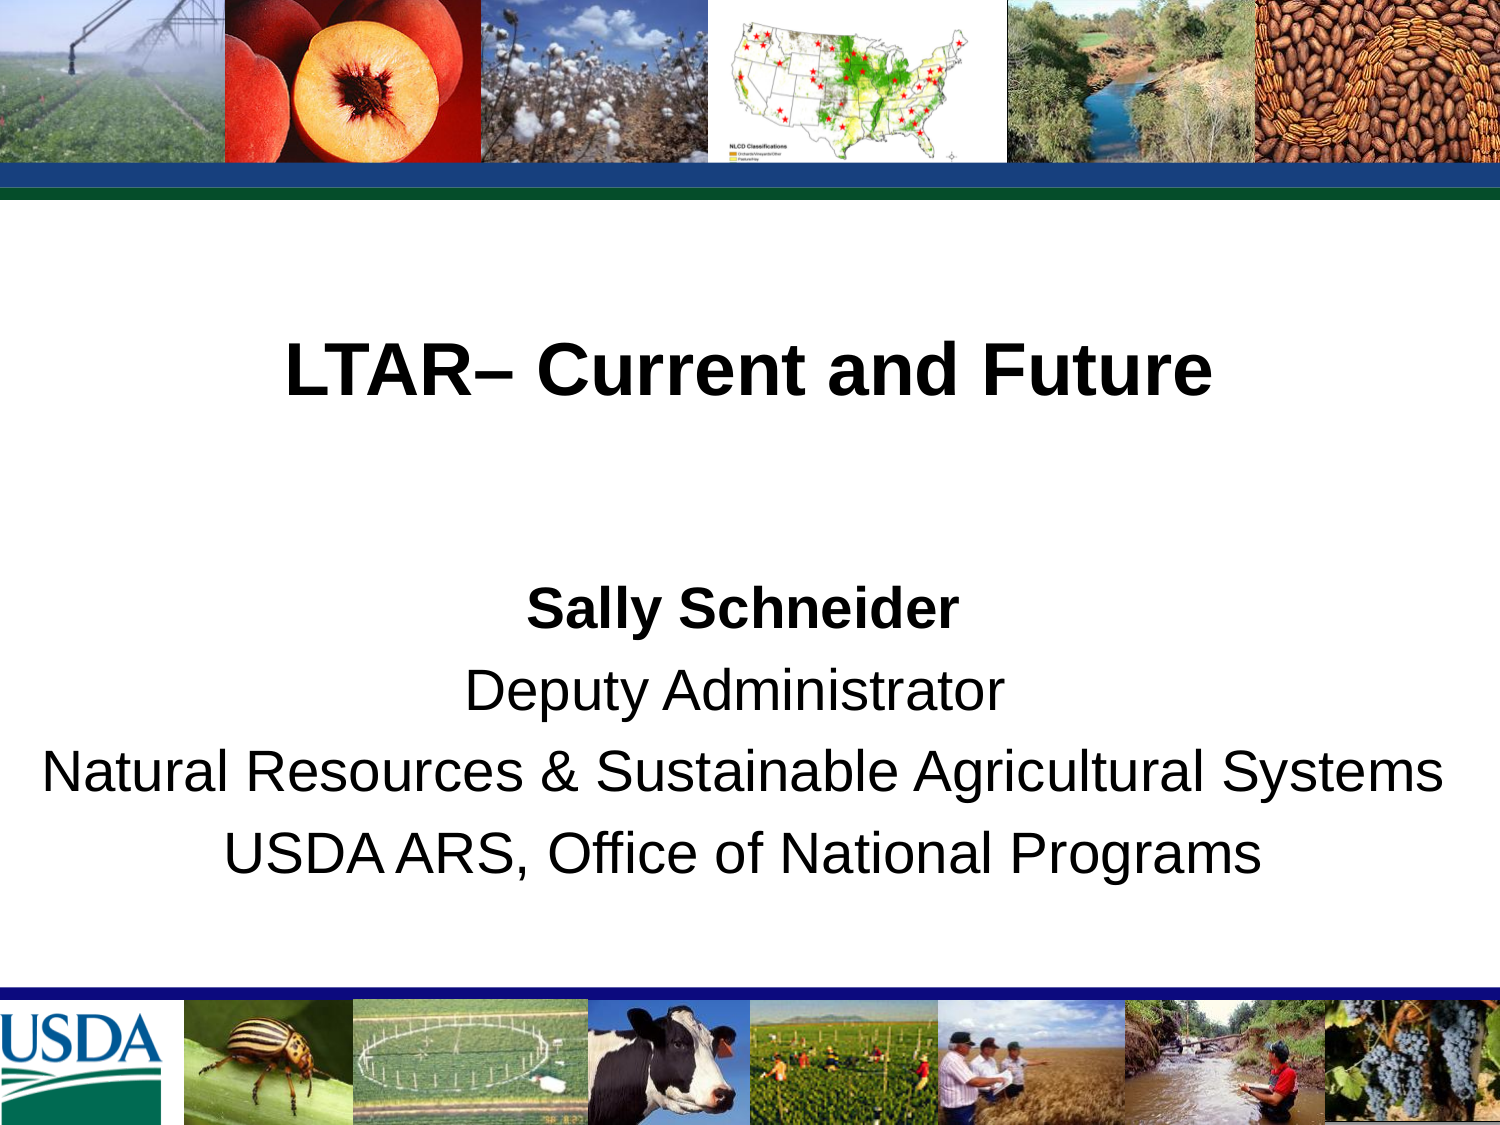

# LTAR– Current and Future
Sally Schneider
Deputy Administrator
Natural Resources & Sustainable Agricultural Systems
USDA ARS, Office of National Programs